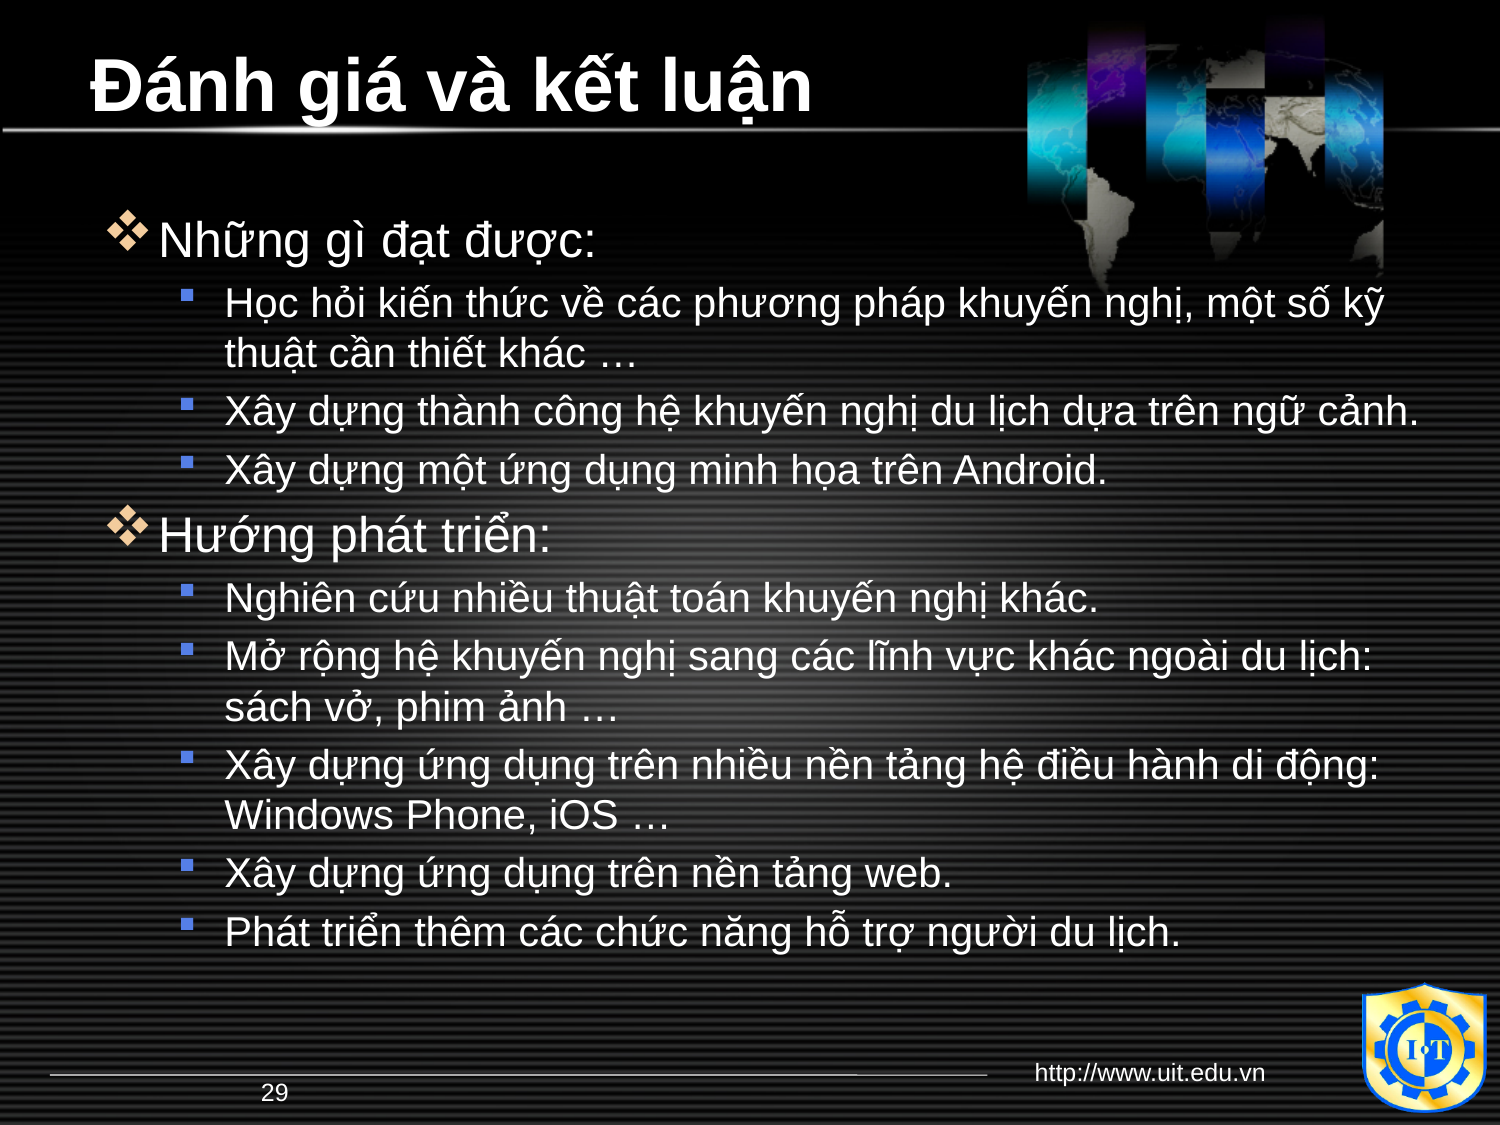

# Đánh giá và kết luận
Những gì đạt được:
Học hỏi kiến thức về các phương pháp khuyến nghị, một số kỹ thuật cần thiết khác …
Xây dựng thành công hệ khuyến nghị du lịch dựa trên ngữ cảnh.
Xây dựng một ứng dụng minh họa trên Android.
Hướng phát triển:
Nghiên cứu nhiều thuật toán khuyến nghị khác.
Mở rộng hệ khuyến nghị sang các lĩnh vực khác ngoài du lịch: sách vở, phim ảnh …
Xây dựng ứng dụng trên nhiều nền tảng hệ điều hành di động: Windows Phone, iOS …
Xây dựng ứng dụng trên nền tảng web.
Phát triển thêm các chức năng hỗ trợ người du lịch.
http://www.uit.edu.vn
29